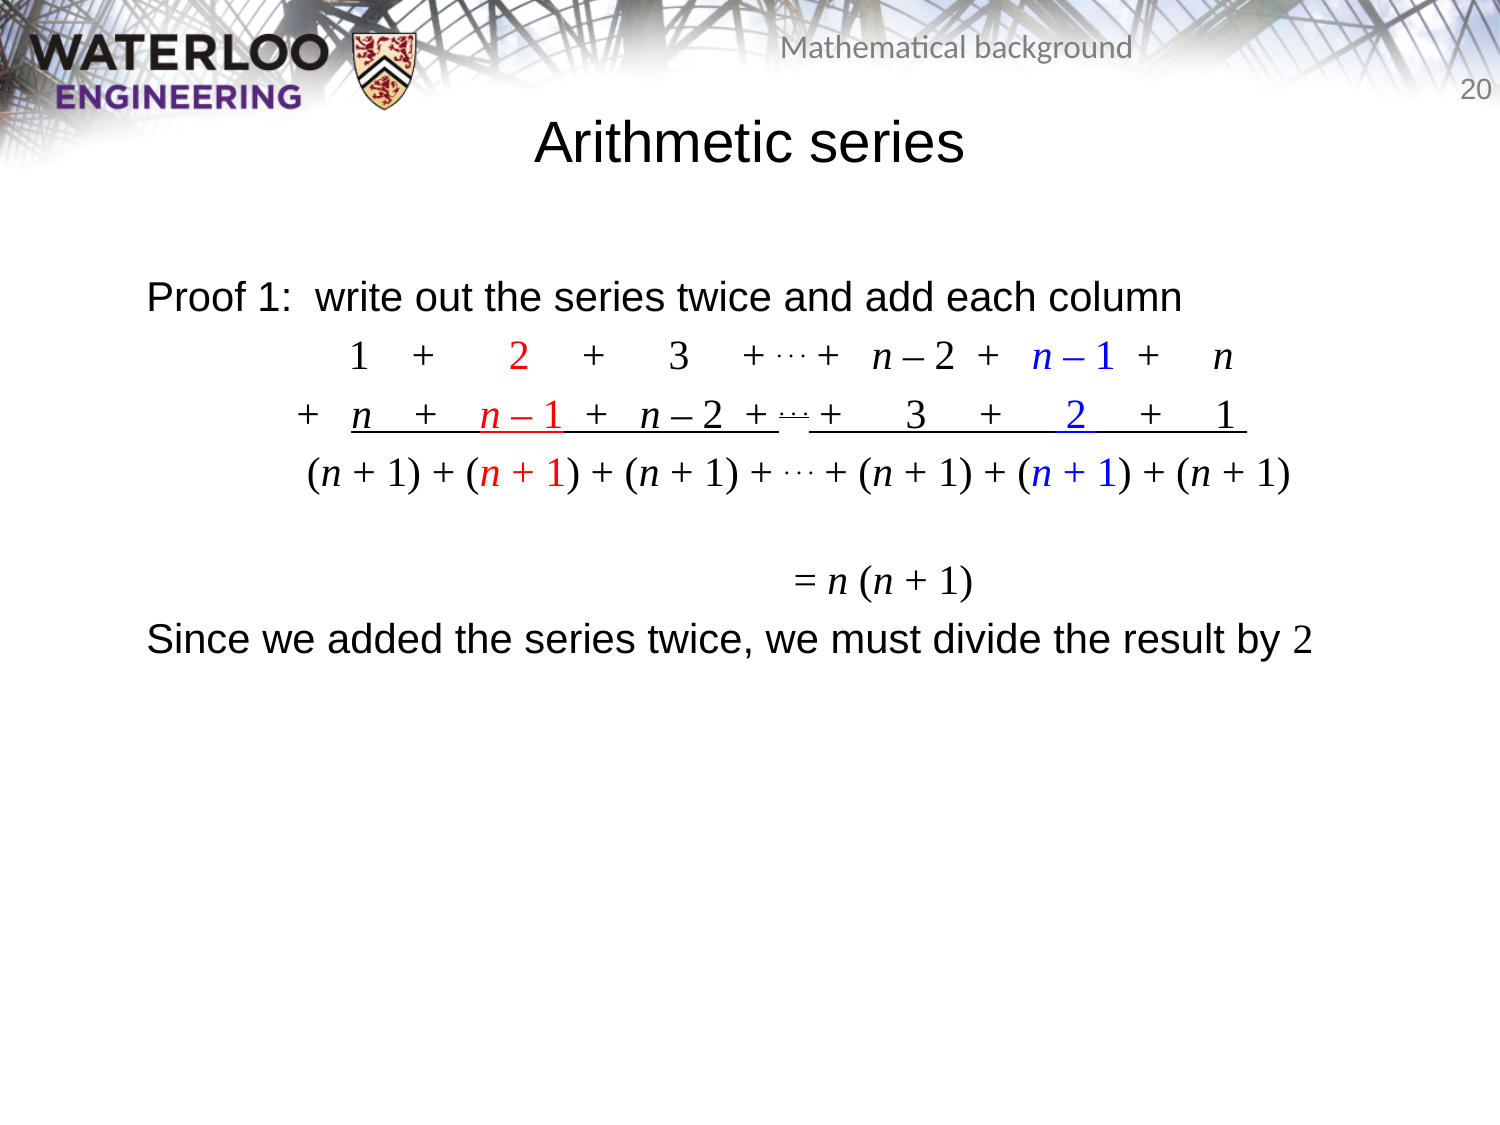

# Arithmetic series
	Proof 1:  write out the series twice and add each column
		     1    +       2     +      3     + . . . +   n – 2  +   n – 1  +     n
		+   n    +    n – 1  +   n – 2  + . . . +      3     +      2     +     1
		 (n + 1) + (n + 1) + (n + 1) + . . . + (n + 1) + (n + 1) + (n + 1)
                                                                   = n (n + 1)
	Since we added the series twice, we must divide the result by 2